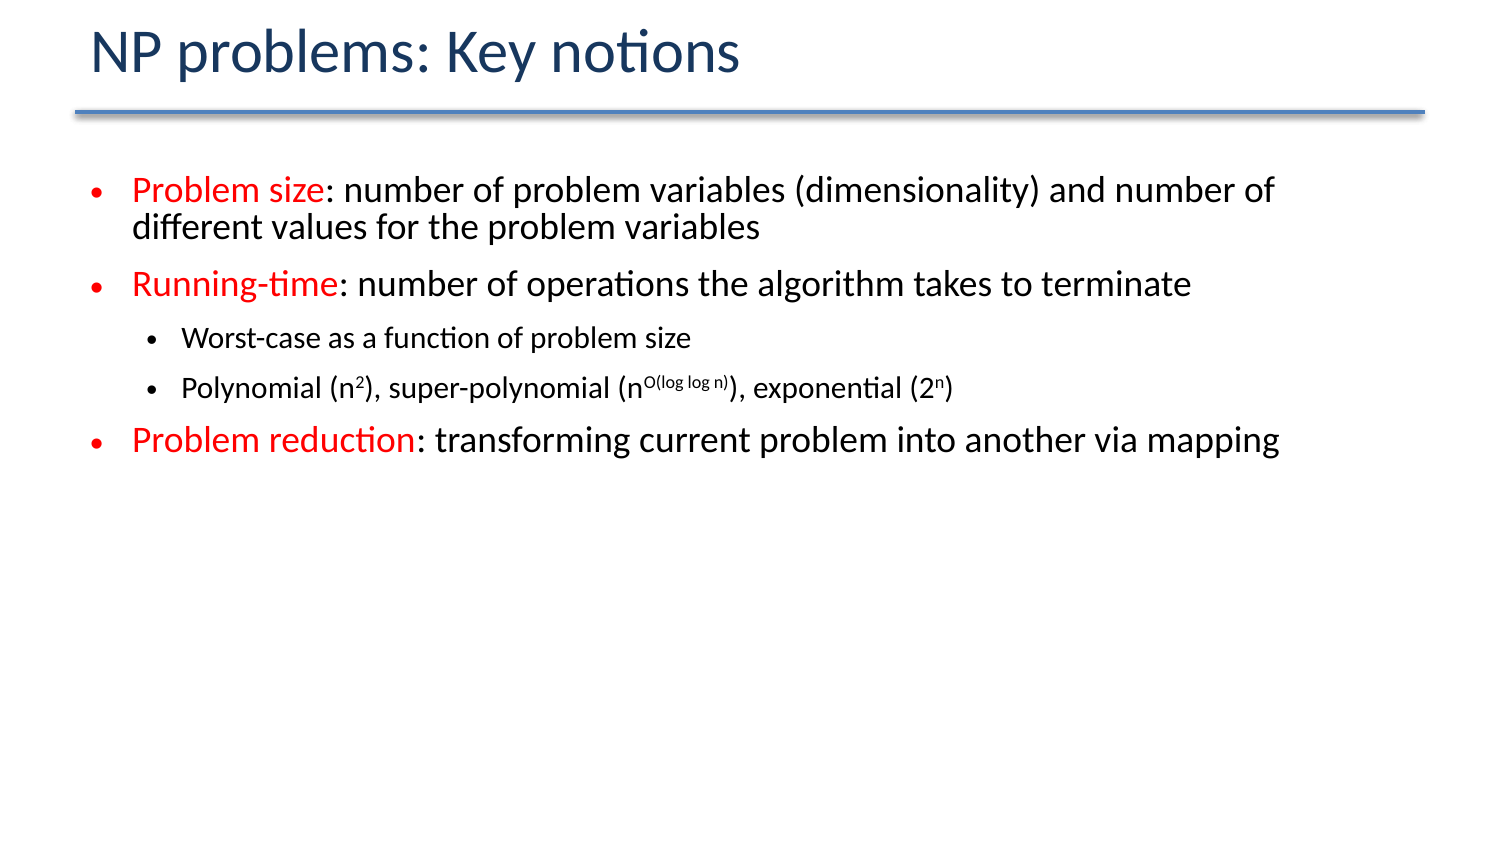

# NP problems: Key notions
Problem size: number of problem variables (dimensionality) and number of different values for the problem variables
Running-time: number of operations the algorithm takes to terminate
Worst-case as a function of problem size
Polynomial (n2), super-polynomial (nO(log log n)), exponential (2n)
Problem reduction: transforming current problem into another via mapping